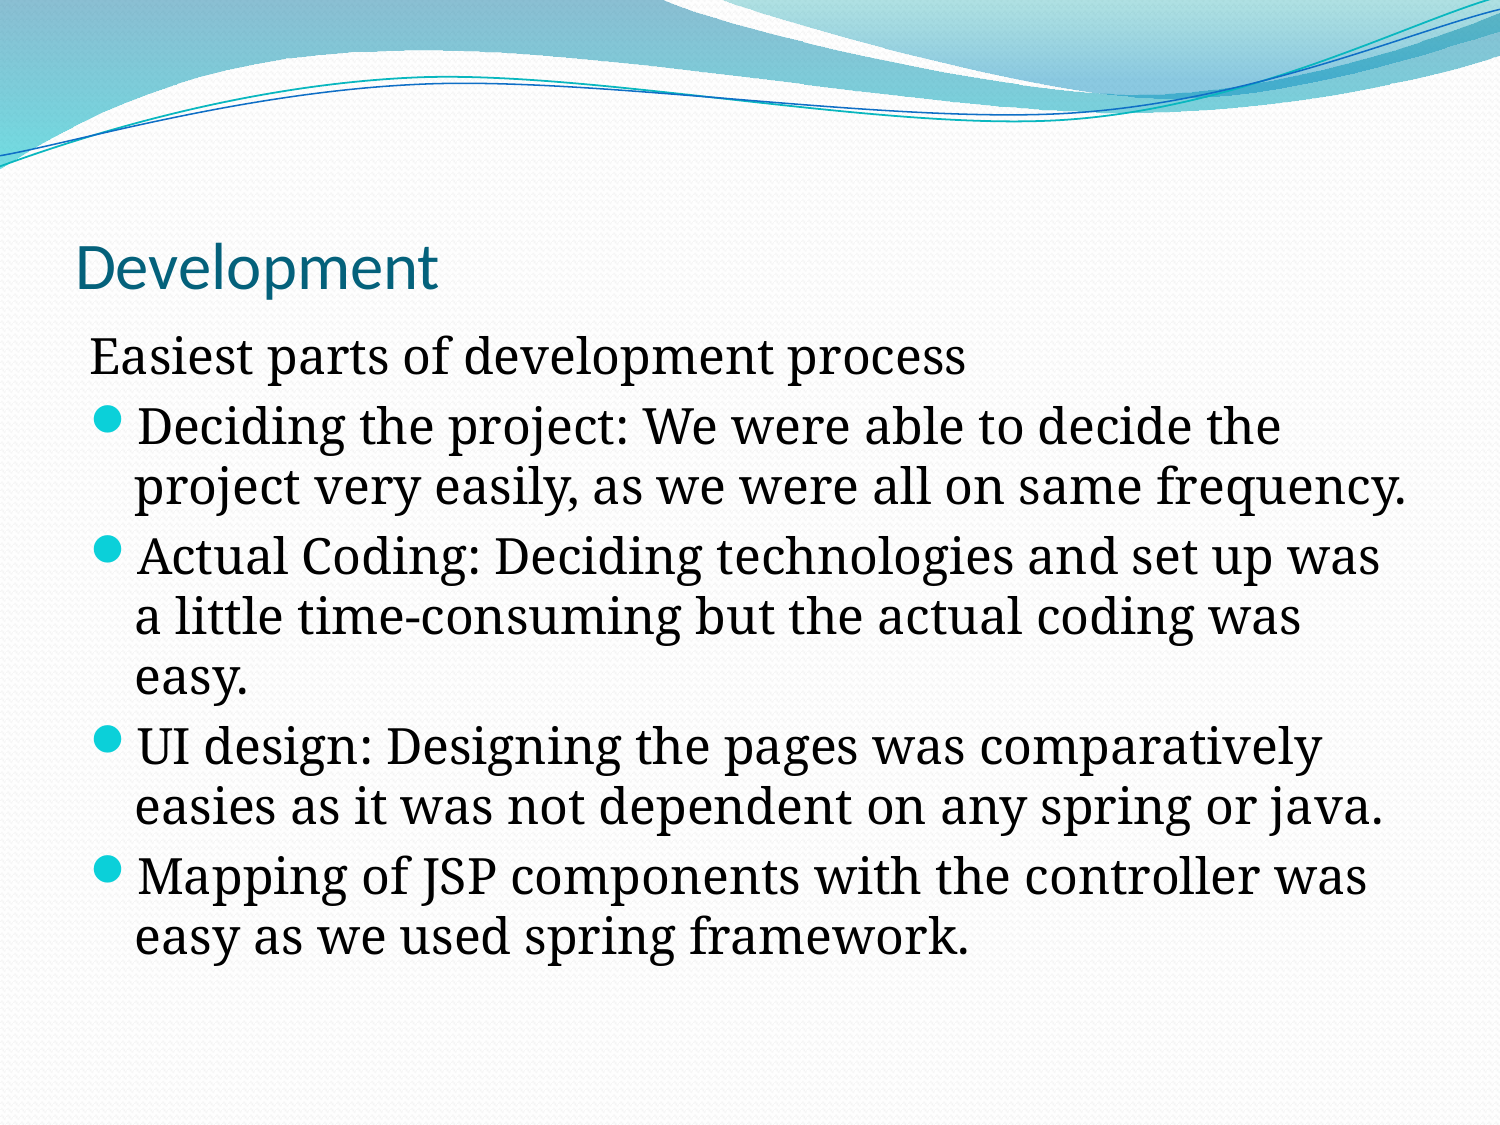

# Development
Easiest parts of development process
Deciding the project: We were able to decide the project very easily, as we were all on same frequency.
Actual Coding: Deciding technologies and set up was a little time-consuming but the actual coding was easy.
UI design: Designing the pages was comparatively easies as it was not dependent on any spring or java.
Mapping of JSP components with the controller was easy as we used spring framework.